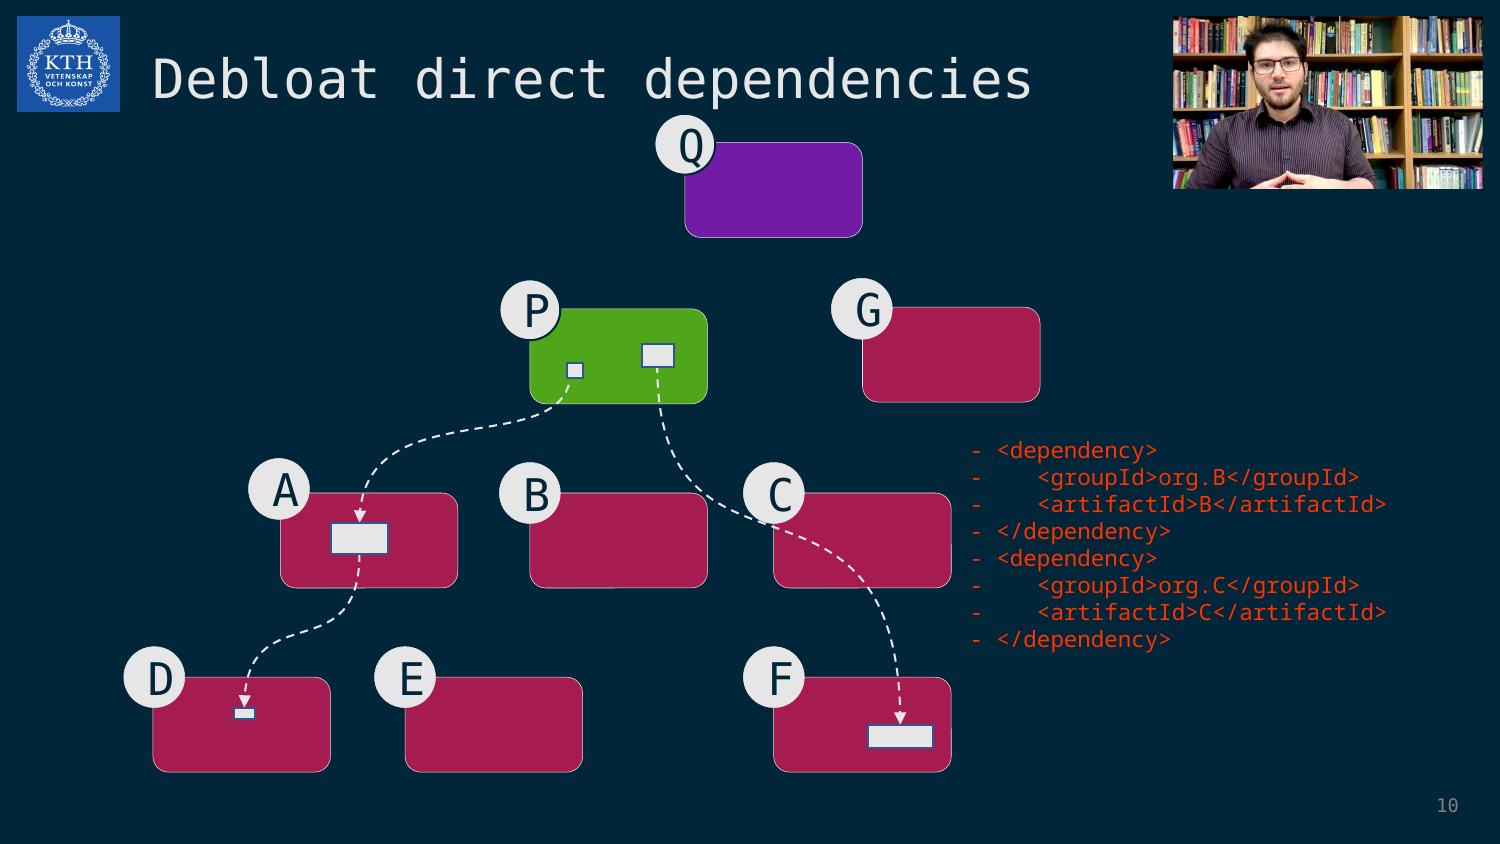

Debloat direct dependencies
Q

G
P

- <dependency>
-    <groupId>org.B</groupId>
-    <artifactId>B</artifactId>
- </dependency>
- <dependency>
-    <groupId>org.C</groupId>
-    <artifactId>C</artifactId>
- </dependency>
A
B
C

D
E
F

10